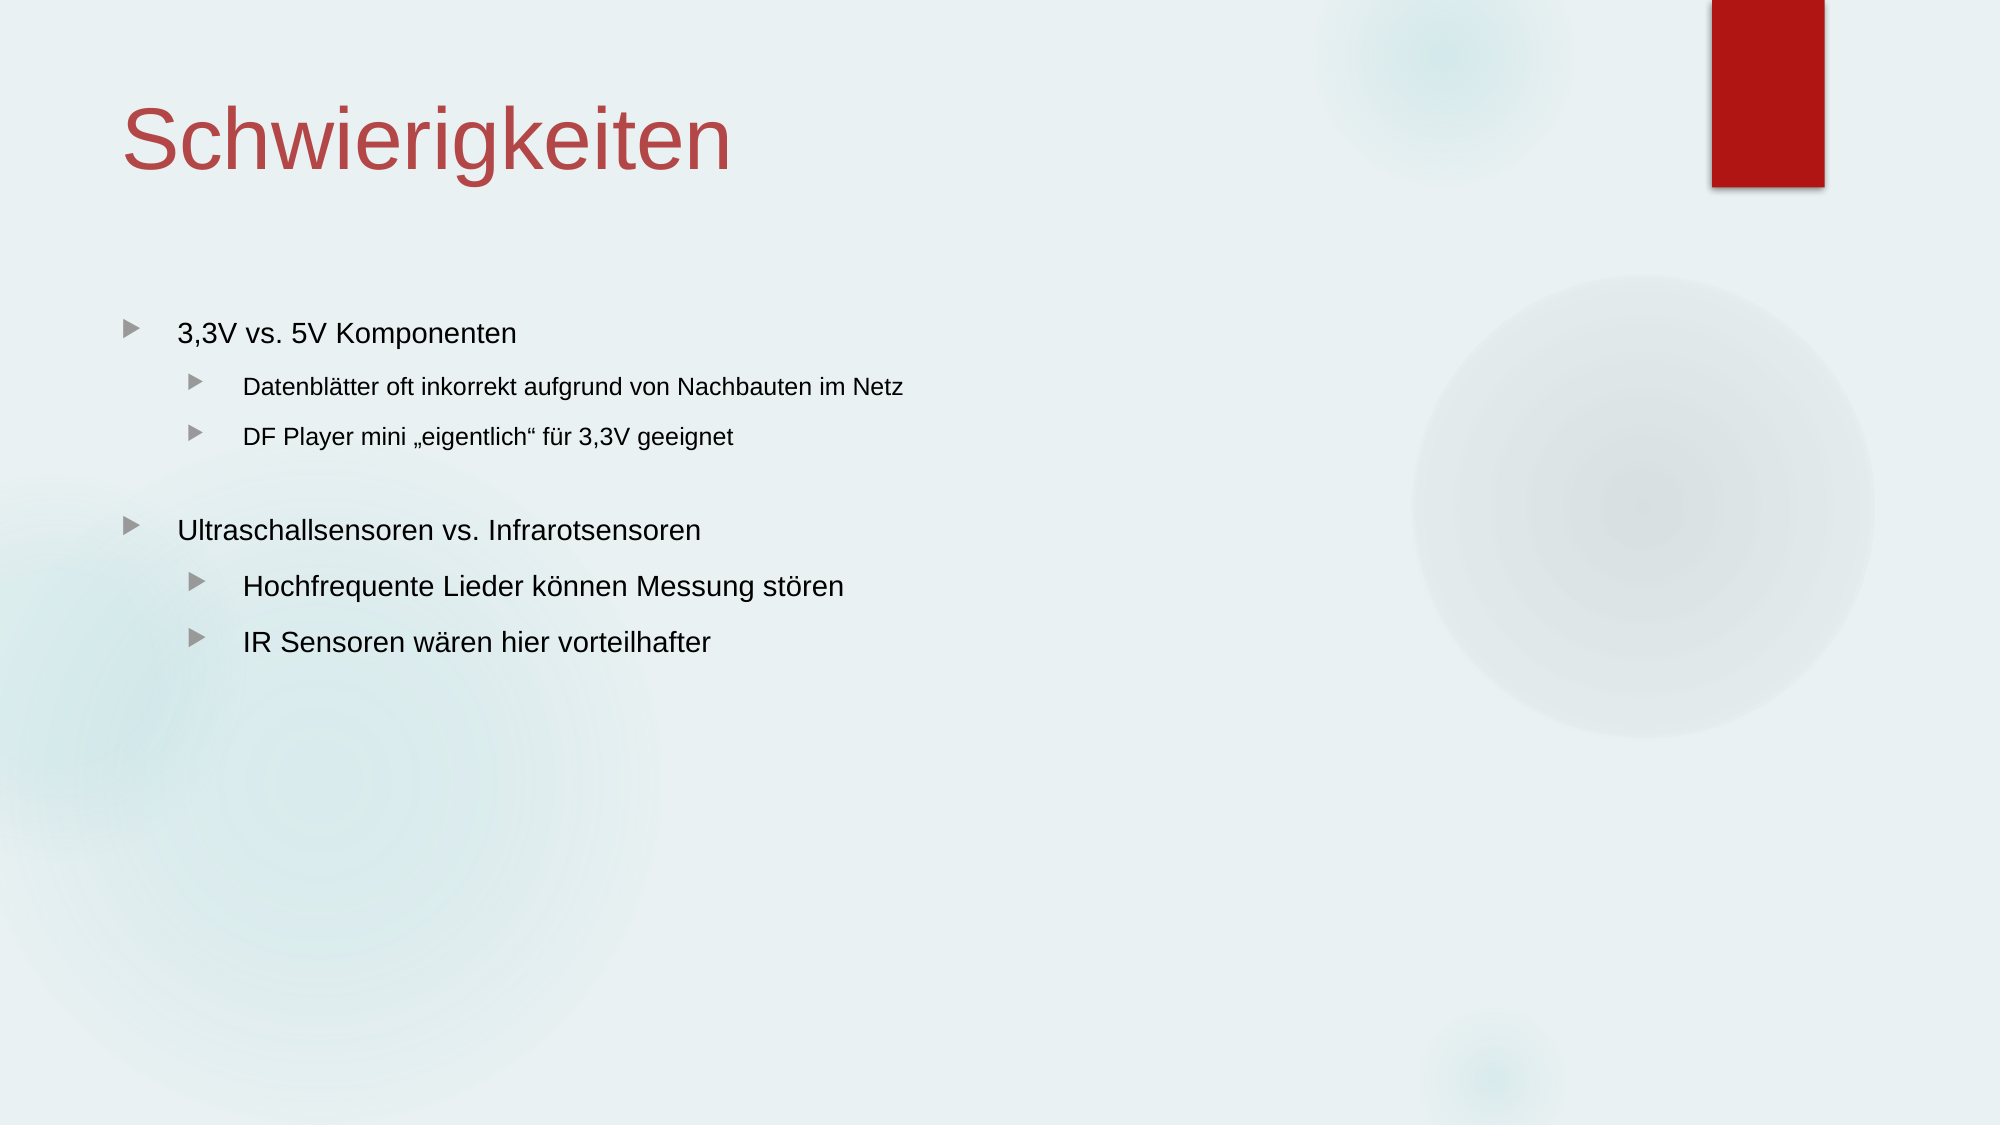

# Schwierigkeiten
3,3V vs. 5V Komponenten
Datenblätter oft inkorrekt aufgrund von Nachbauten im Netz
DF Player mini „eigentlich“ für 3,3V geeignet

Ultraschallsensoren vs. Infrarotsensoren
Hochfrequente Lieder können Messung stören
IR Sensoren wären hier vorteilhafter